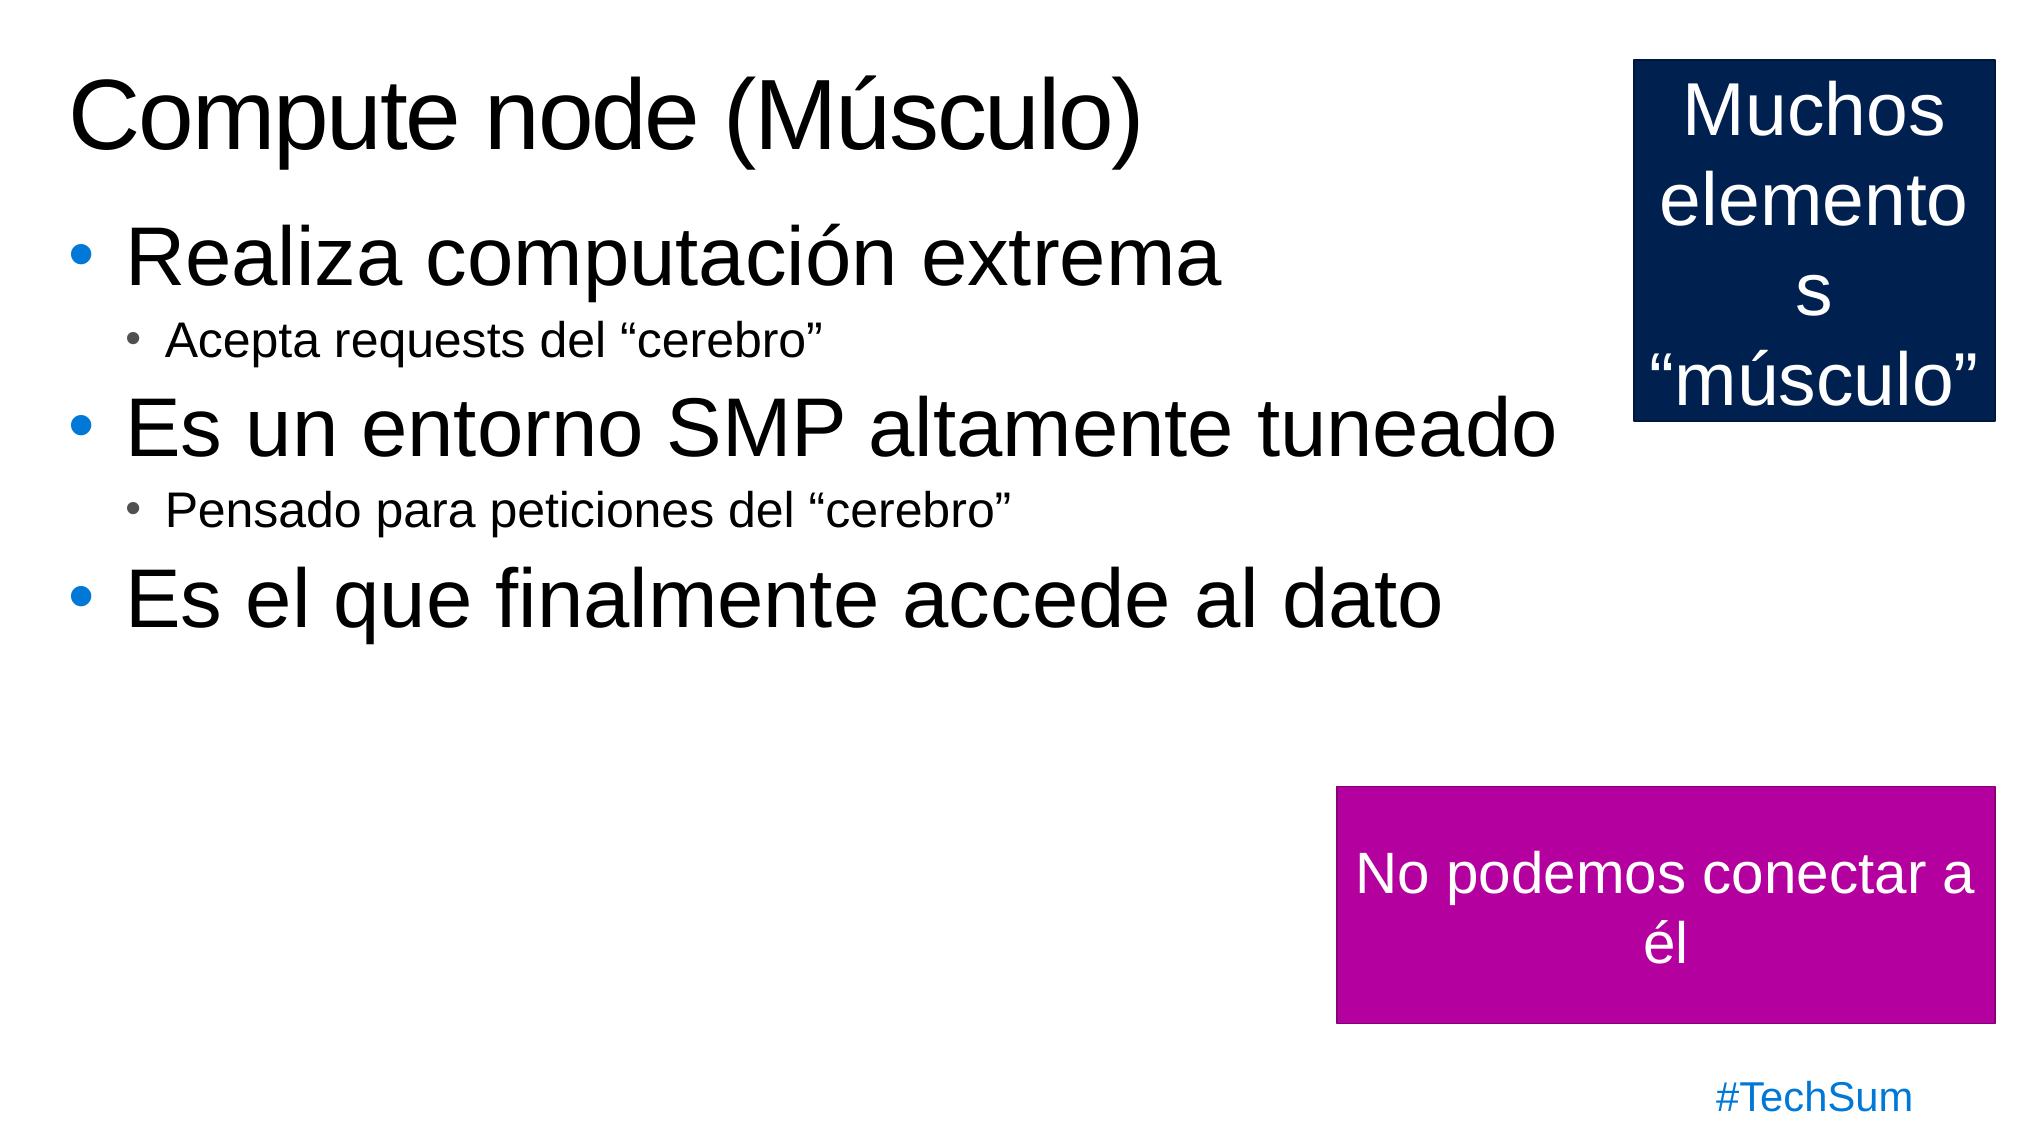

# Compute node (Músculo)
Muchos elementos “músculo”
Realiza computación extrema
Acepta requests del “cerebro”
Es un entorno SMP altamente tuneado
Pensado para peticiones del “cerebro”
Es el que finalmente accede al dato

No podemos conectar a él